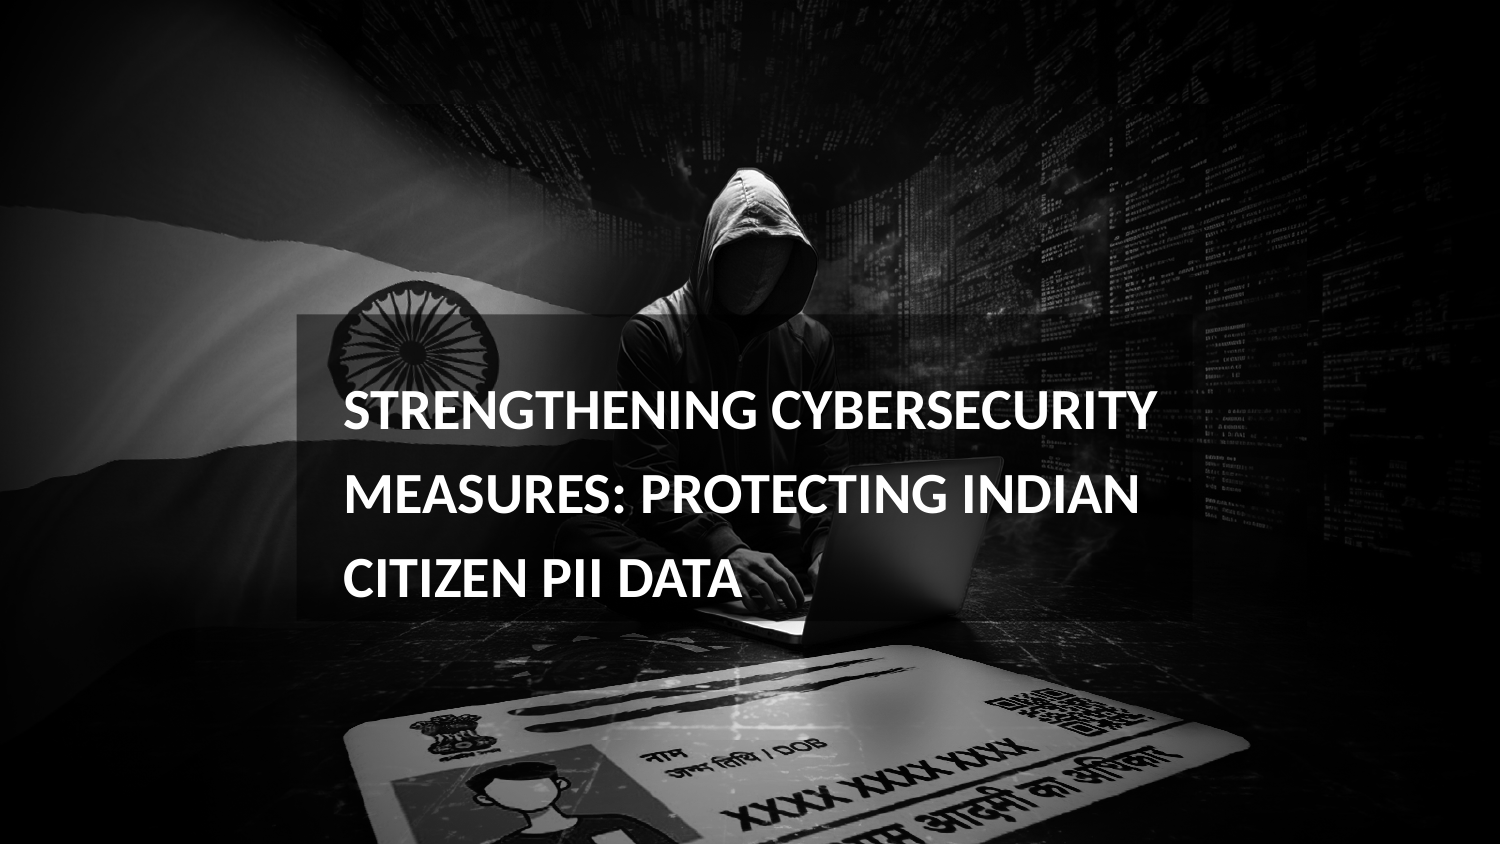

STRENGTHENING CYBERSECURITY MEASURES: PROTECTING INDIAN CITIZEN PII DATA